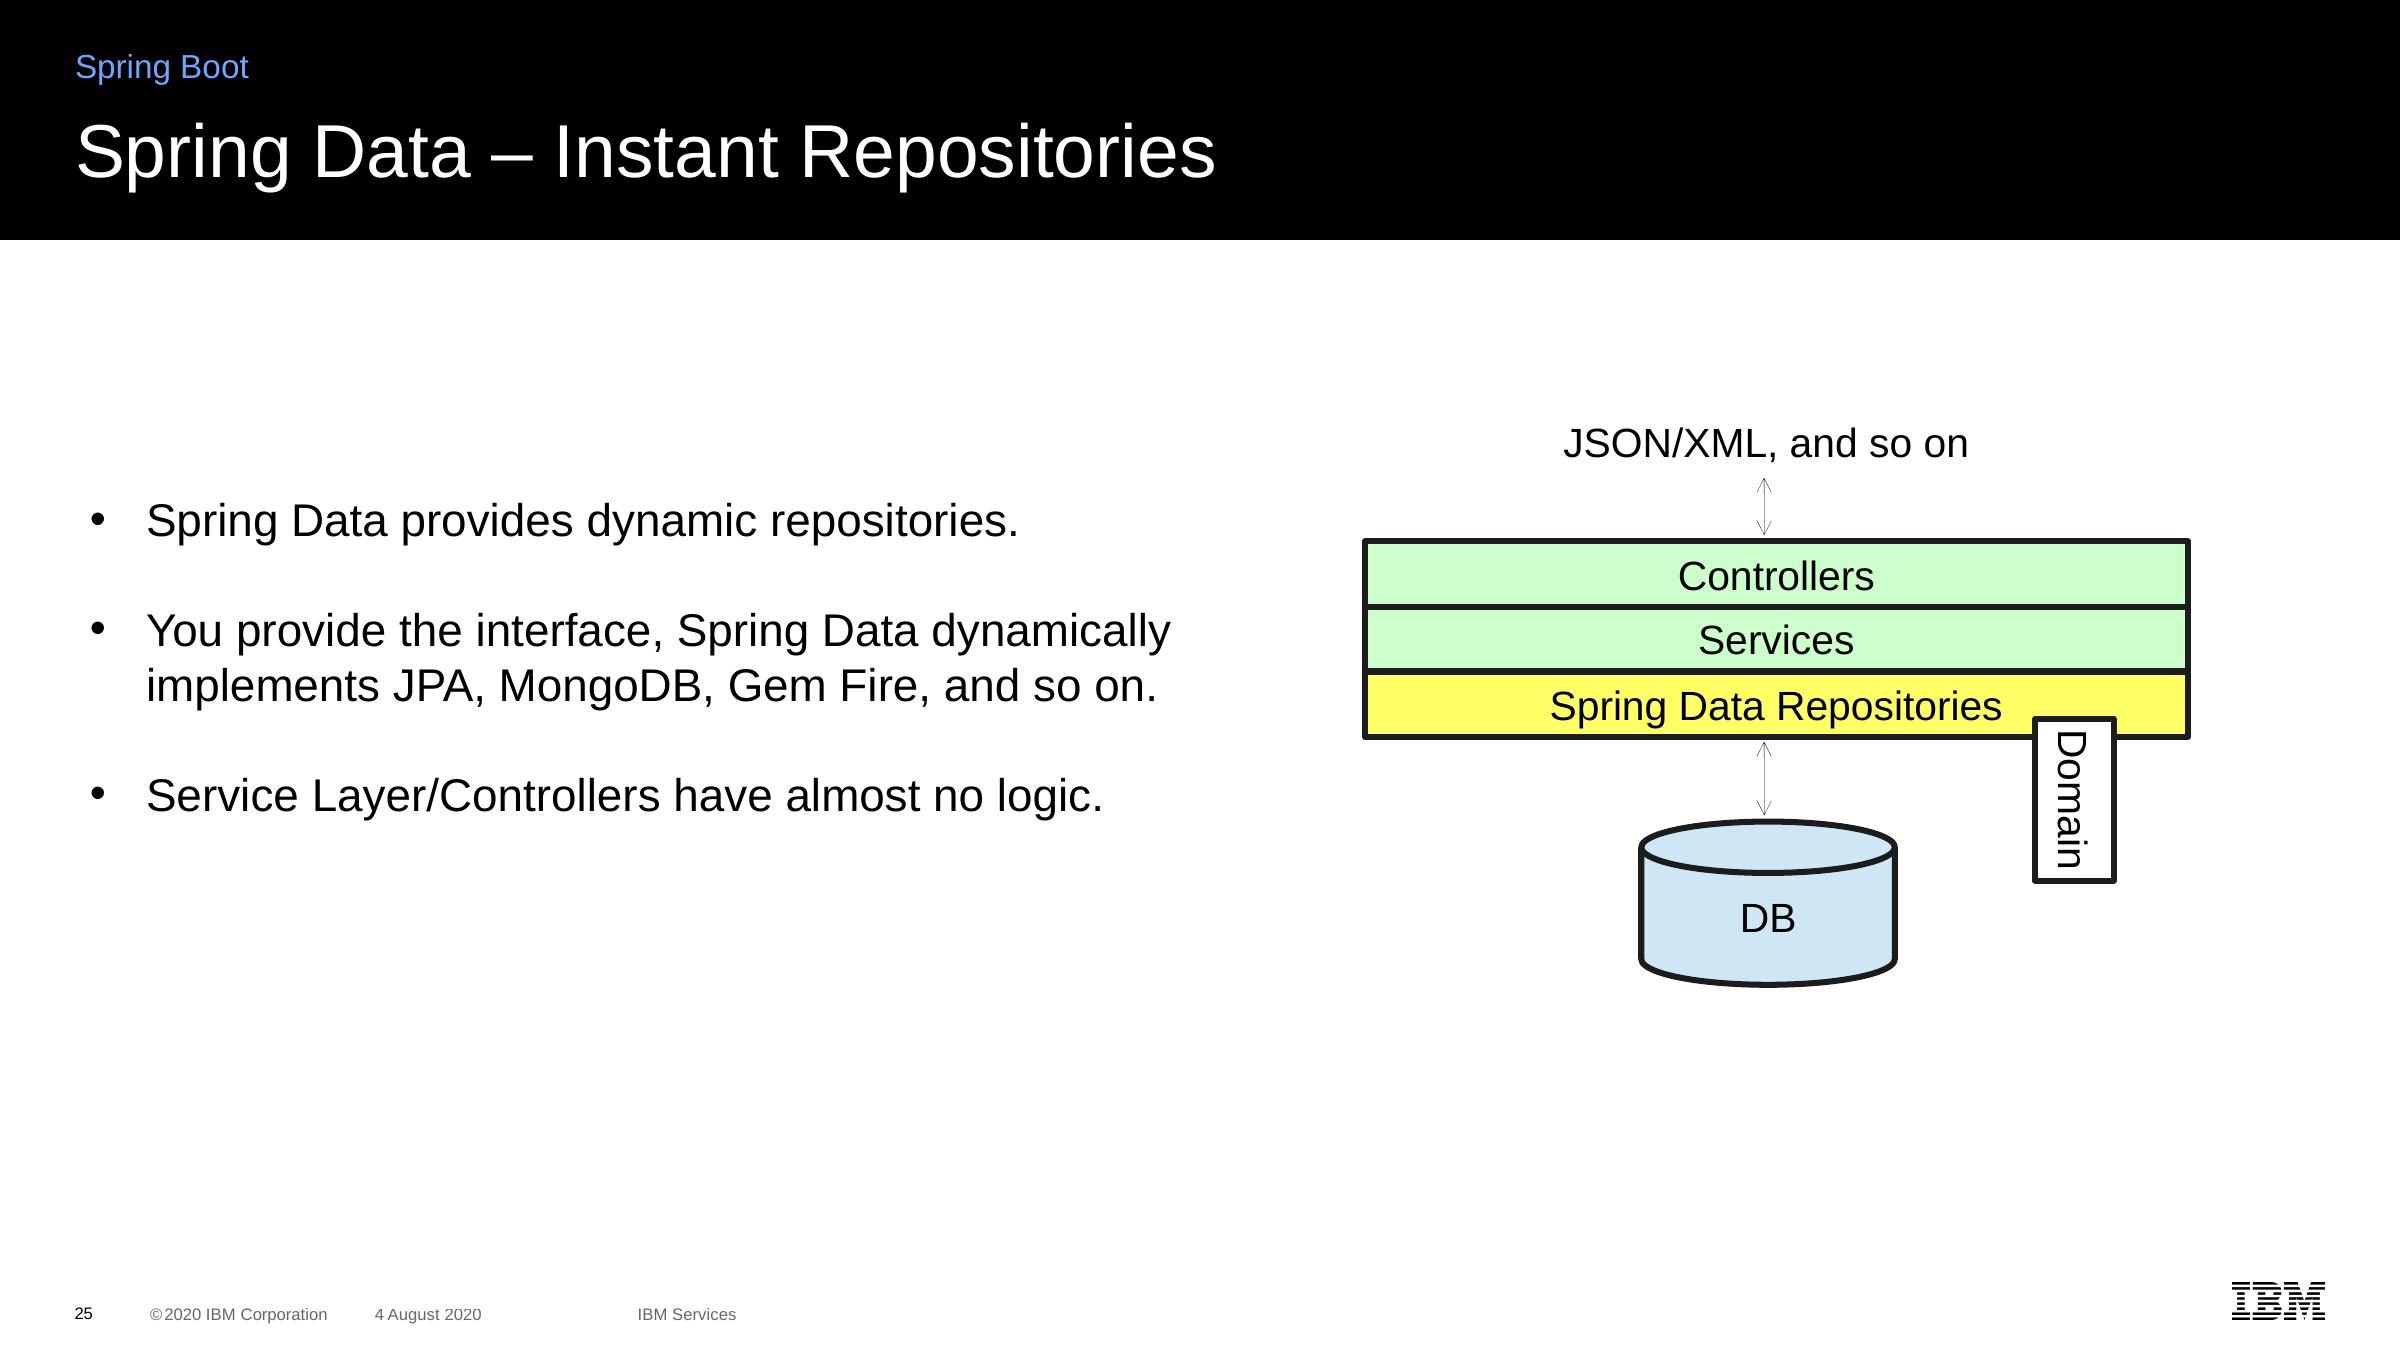

Spring Boot
# Spring Data – Instant Repositories
JSON/XML, and so on

Spring Data provides dynamic repositories.

You provide the interface, Spring Data dynamically implements JPA, MongoDB, Gem Fire, and so on.

Service Layer/Controllers have almost no logic.
Controllers
Services
Spring Data Repositories

Domain
DB